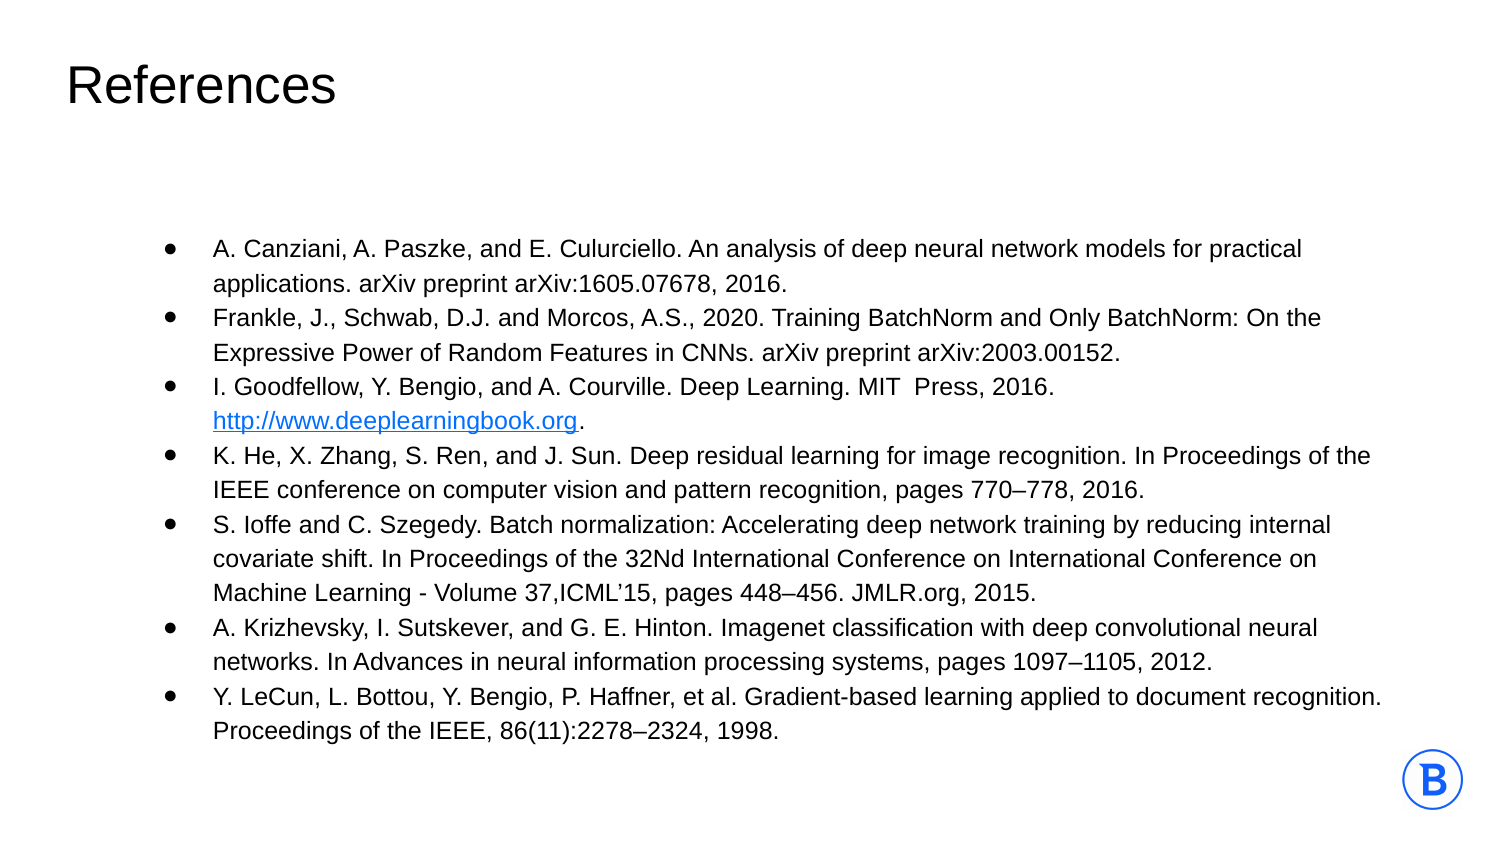

# References
A. Canziani, A. Paszke, and E. Culurciello. An analysis of deep neural network models for practical applications. arXiv preprint arXiv:1605.07678, 2016.
Frankle, J., Schwab, D.J. and Morcos, A.S., 2020. Training BatchNorm and Only BatchNorm: On the Expressive Power of Random Features in CNNs. arXiv preprint arXiv:2003.00152.
I. Goodfellow, Y. Bengio, and A. Courville. Deep Learning. MIT  Press, 2016. http://www.deeplearningbook.org.
K. He, X. Zhang, S. Ren, and J. Sun. Deep residual learning for image recognition. In Proceedings of the IEEE conference on computer vision and pattern recognition, pages 770–778, 2016.
S. Ioffe and C. Szegedy. Batch normalization: Accelerating deep network training by reducing internal covariate shift. In Proceedings of the 32Nd International Conference on International Conference on Machine Learning - Volume 37,ICML’15, pages 448–456. JMLR.org, 2015.
A. Krizhevsky, I. Sutskever, and G. E. Hinton. Imagenet classification with deep convolutional neural networks. In Advances in neural information processing systems, pages 1097–1105, 2012.
Y. LeCun, L. Bottou, Y. Bengio, P. Haffner, et al. Gradient-based learning applied to document recognition. Proceedings of the IEEE, 86(11):2278–2324, 1998.